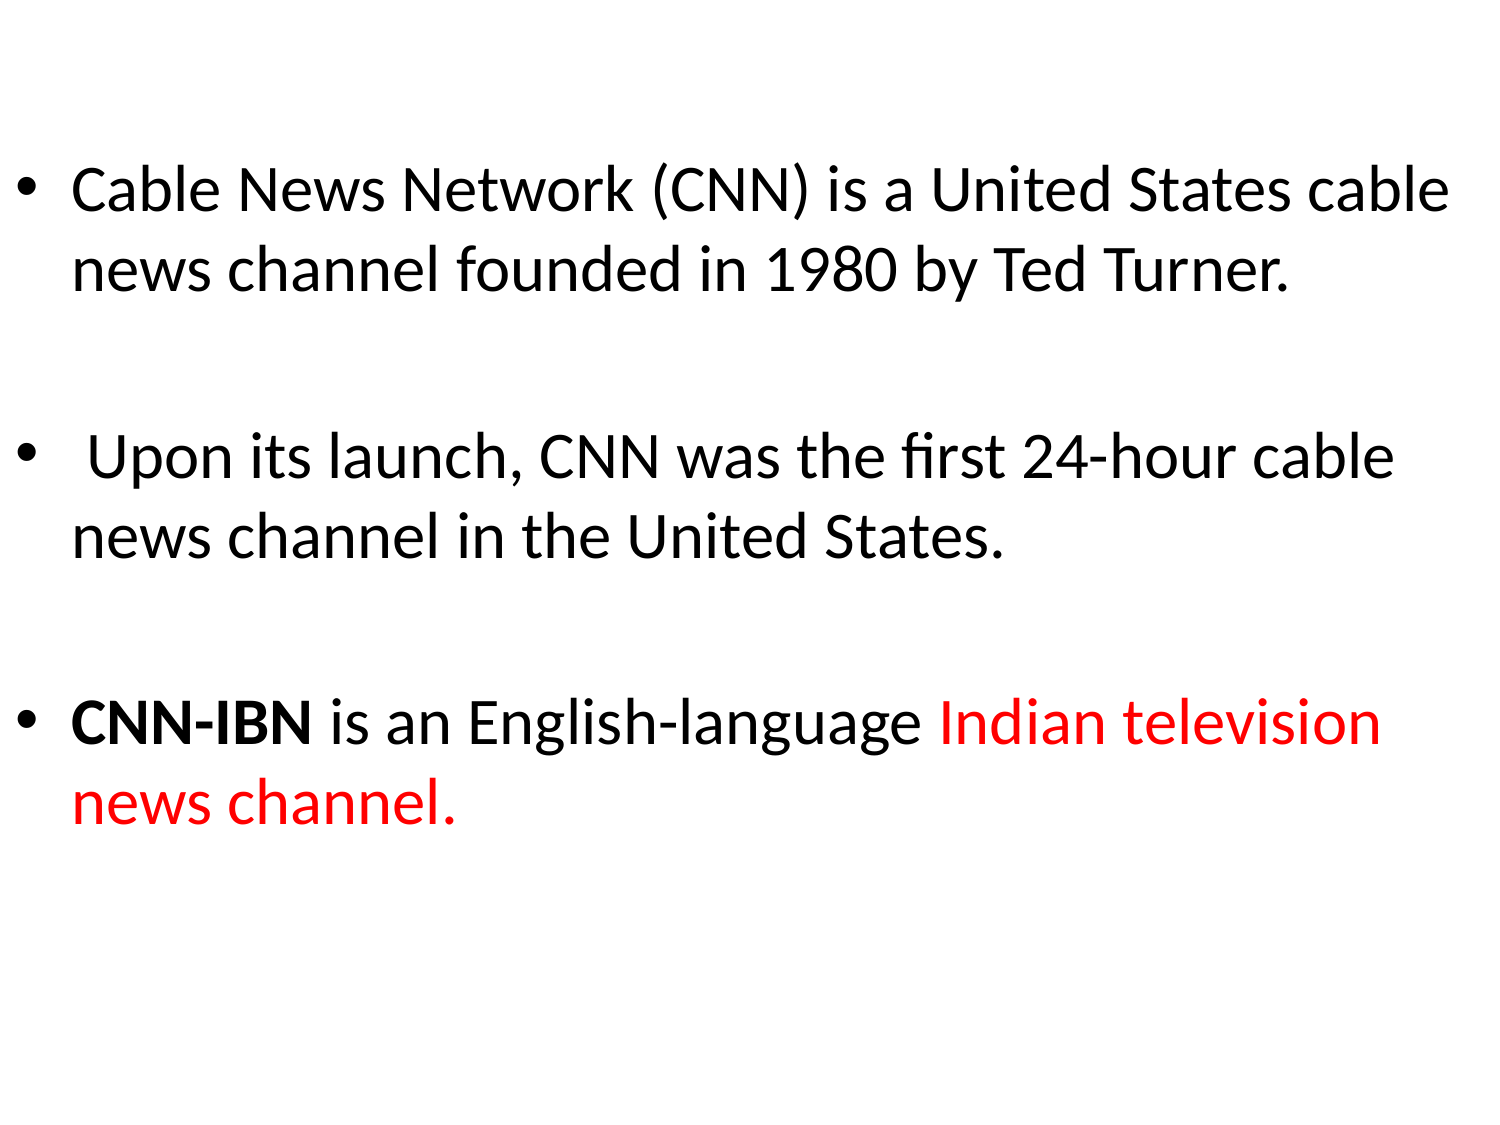

Cable News Network (CNN) is a United States cable news channel founded in 1980 by Ted Turner.

 Upon its launch, CNN was the first 24-hour cable news channel in the United States.

CNN-IBN is an English-language Indian television news channel.